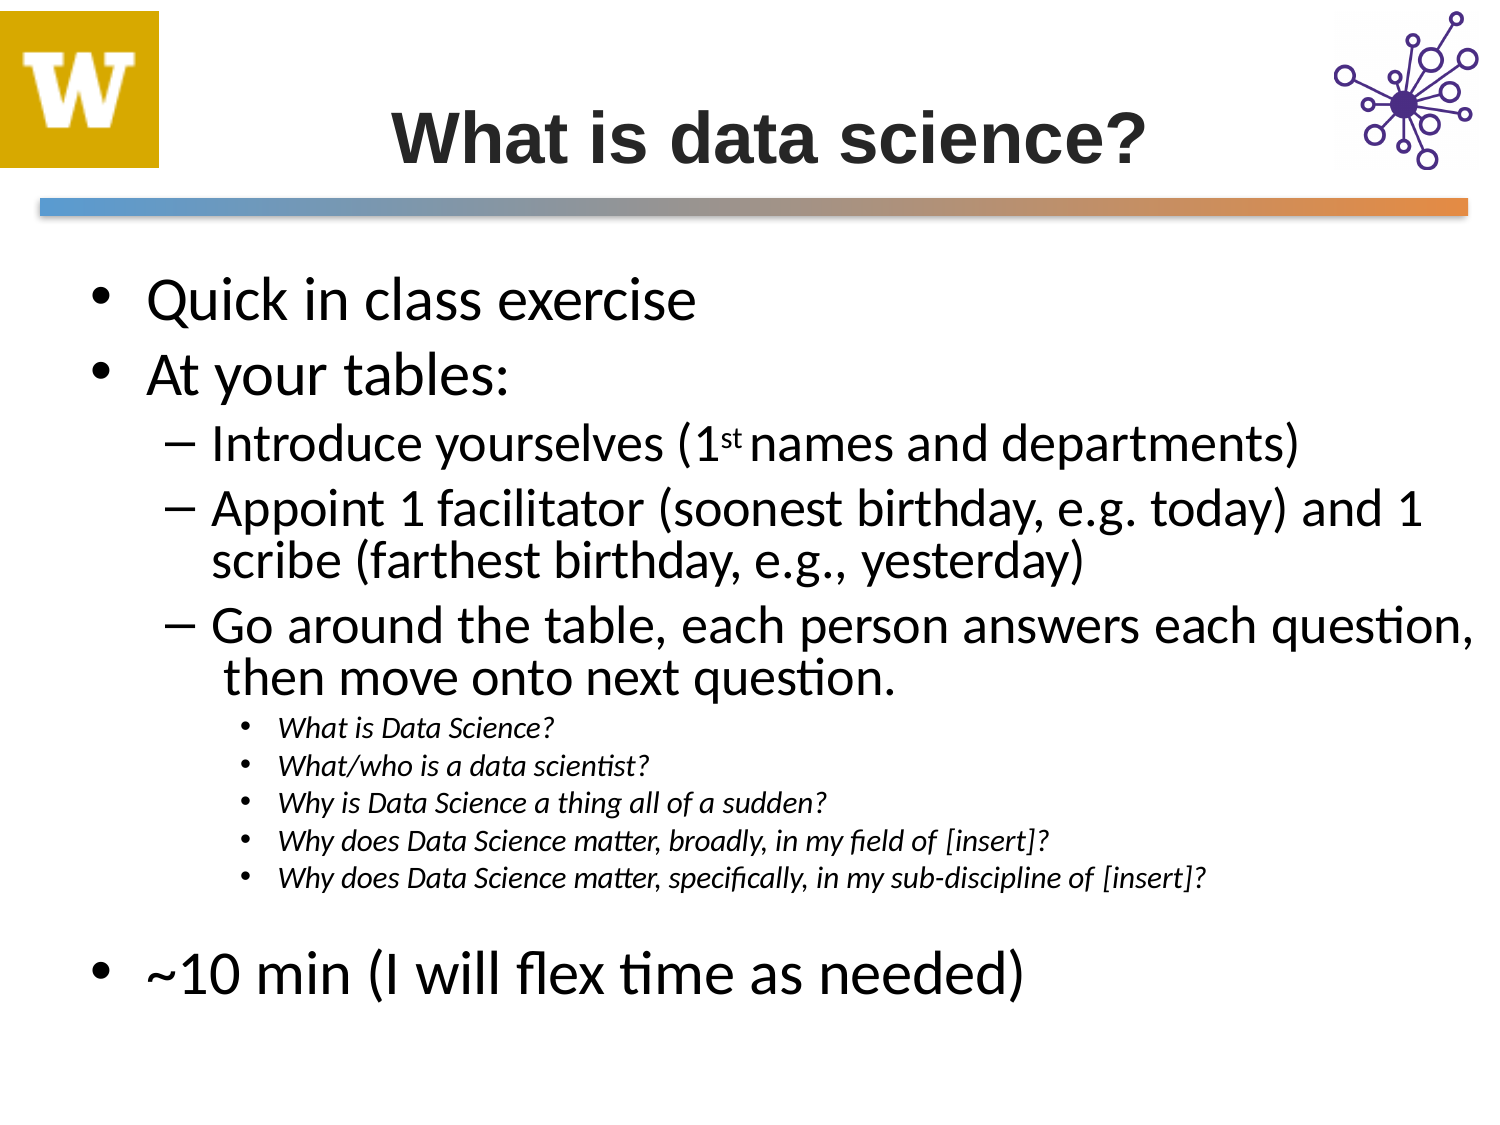

# What is data science?
Quick in class exercise
At your tables:
Introduce yourselves (1st names and departments)
Appoint 1 facilitator (soonest birthday, e.g. today) and 1  scribe (farthest birthday, e.g., yesterday)
Go around the table, each person answers each question,  then move onto next question.
What is Data Science?
What/who is a data scientist?
Why is Data Science a thing all of a sudden?
Why does Data Science matter, broadly, in my field of [insert]?
Why does Data Science matter, specifically, in my sub-discipline of [insert]?

~10 min (I will flex time as needed)